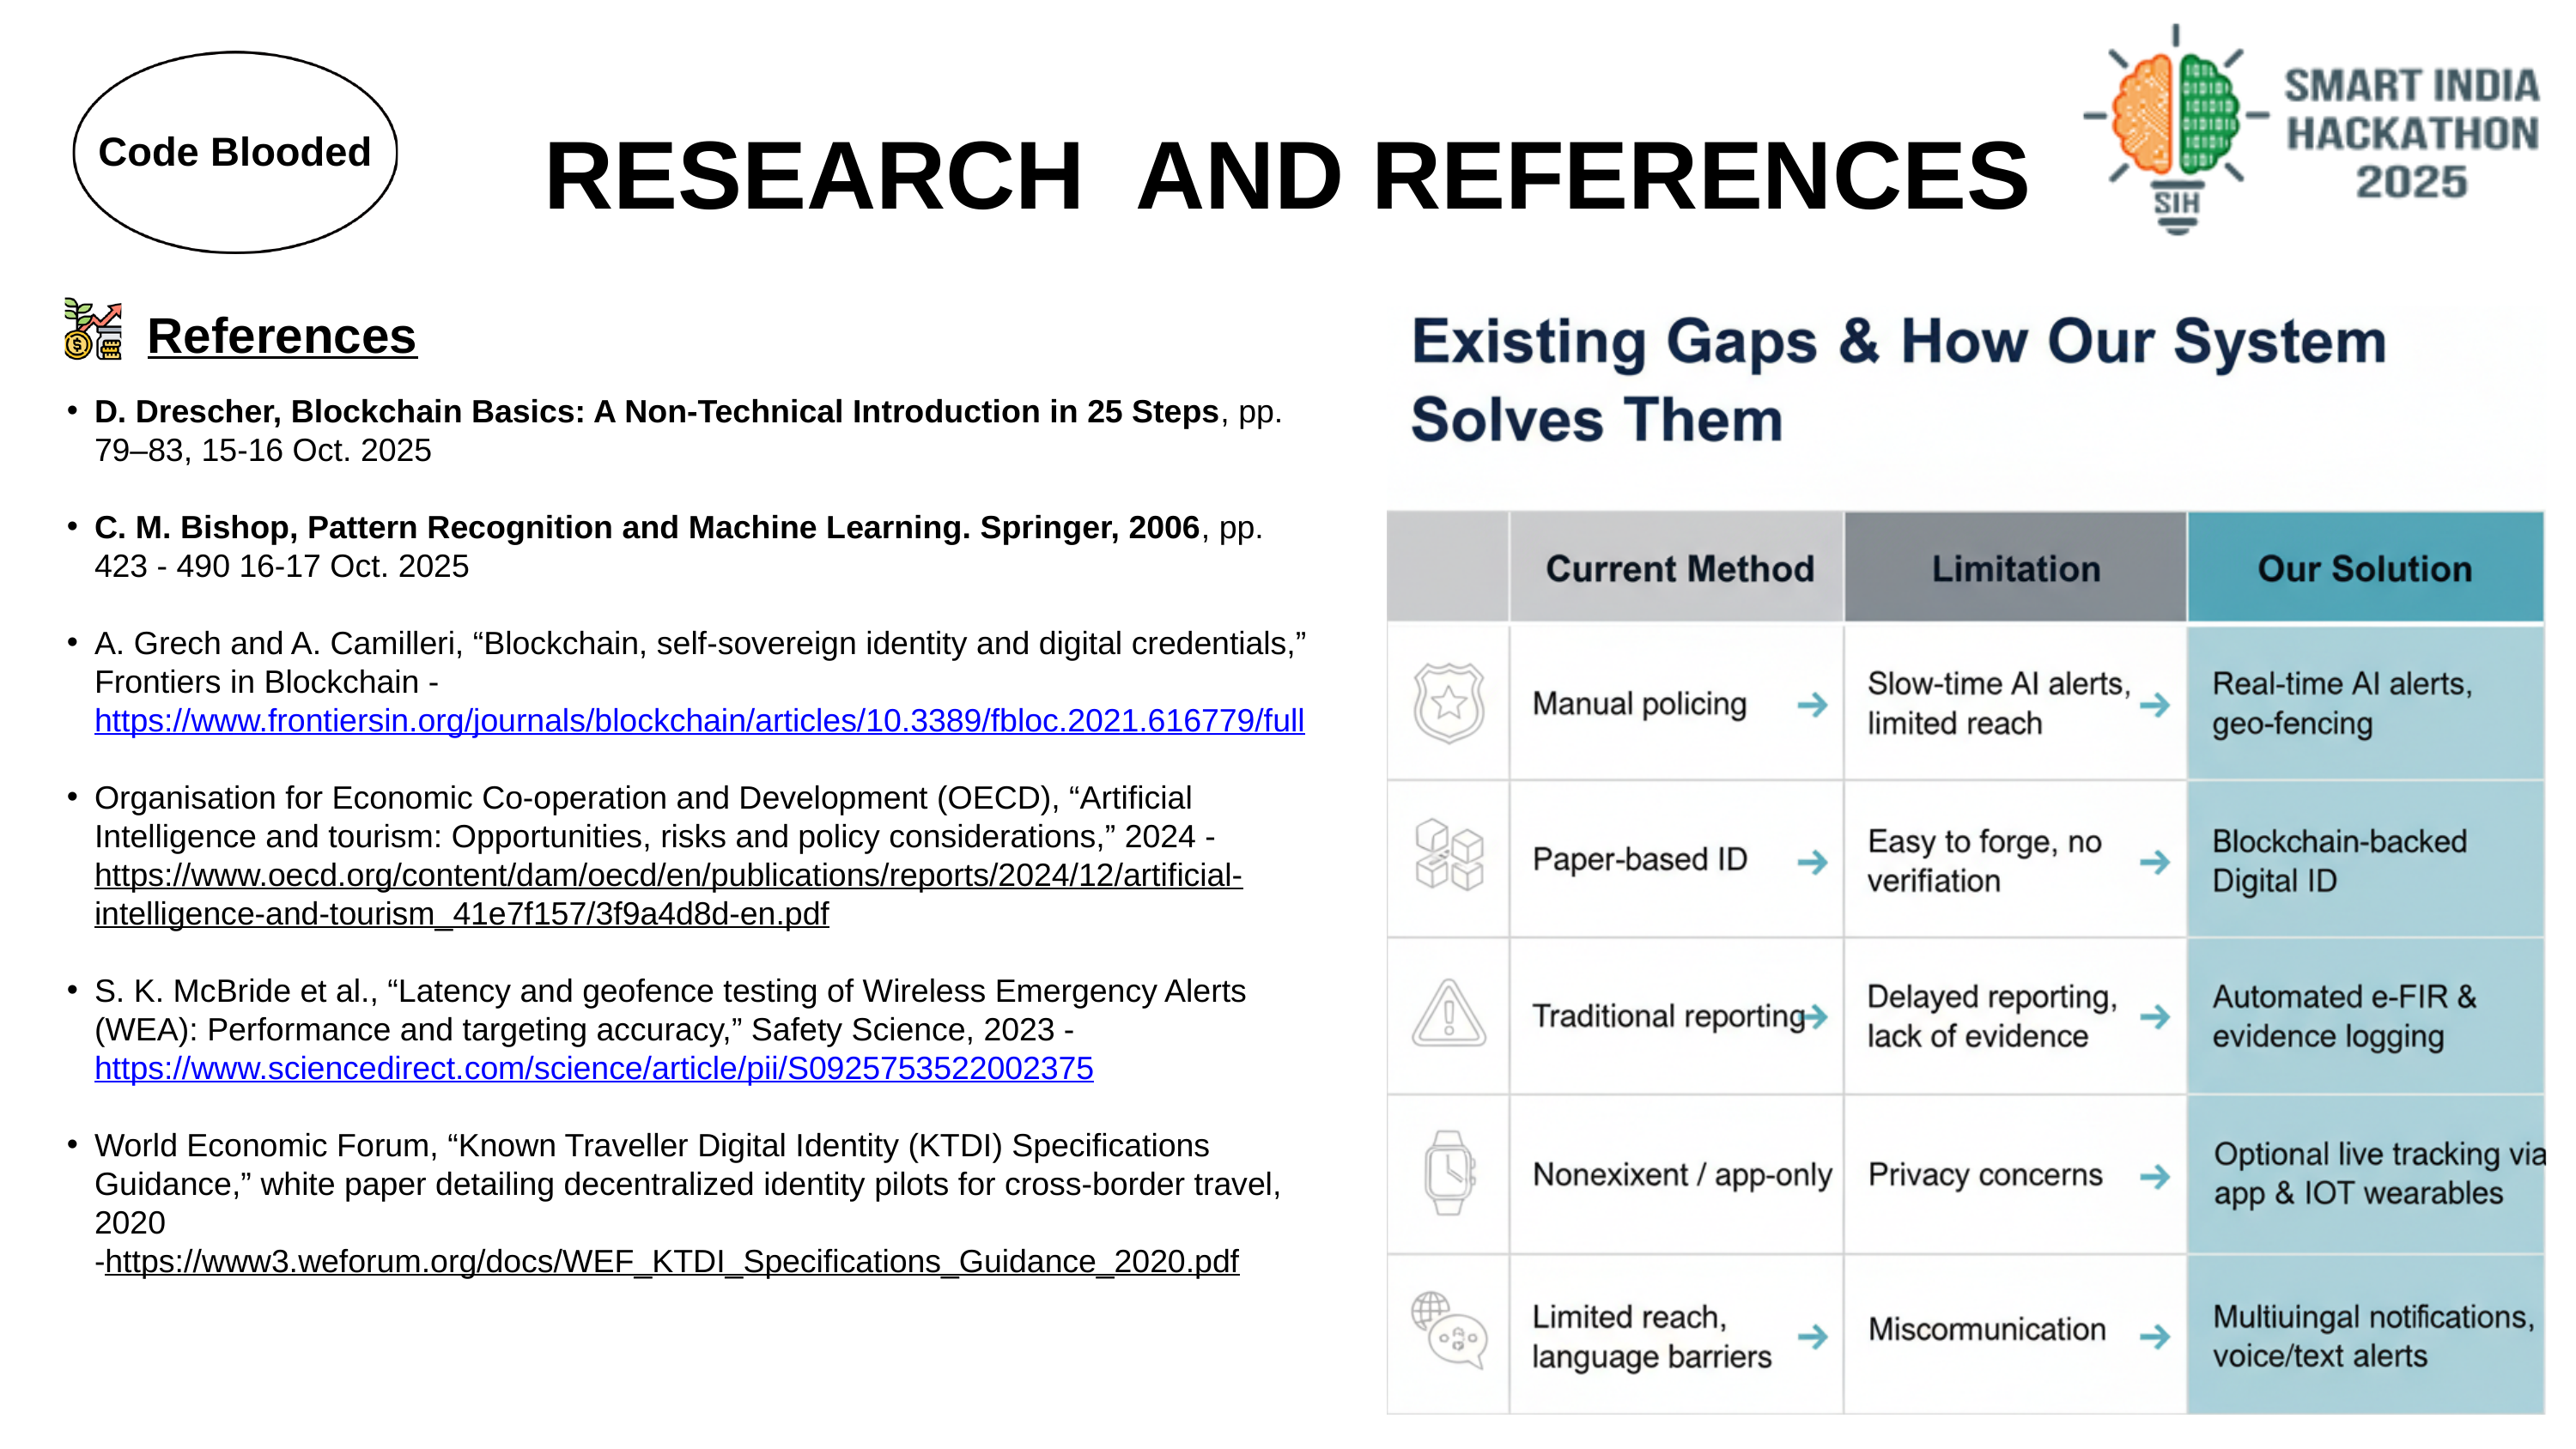

RESEARCH  AND REFERENCES
Code Blooded

References

D. Drescher, Blockchain Basics: A Non‑Technical Introduction in 25 Steps, pp. 79–83, 15-16 Oct. 2025

C. M. Bishop, Pattern Recognition and Machine Learning. Springer, 2006, pp. 423 - 490 16-17 Oct. 2025

A. Grech and A. Camilleri, “Blockchain, self‑sovereign identity and digital credentials,” Frontiers in Blockchain - https://www.frontiersin.org/journals/blockchain/articles/10.3389/fbloc.2021.616779/full

Organisation for Economic Co‑operation and Development (OECD), “Artificial Intelligence and tourism: Opportunities, risks and policy considerations,” 2024 - https://www.oecd.org/content/dam/oecd/en/publications/reports/2024/12/artificial-intelligence-and-tourism_41e7f157/3f9a4d8d-en.pdf

S. K. McBride et al., “Latency and geofence testing of Wireless Emergency Alerts (WEA): Performance and targeting accuracy,” Safety Science, 2023 - https://www.sciencedirect.com/science/article/pii/S0925753522002375

World Economic Forum, “Known Traveller Digital Identity (KTDI) Specifications Guidance,” white paper detailing decentralized identity pilots for cross‑border travel, 2020 -https://www3.weforum.org/docs/WEF_KTDI_Specifications_Guidance_2020.pdf

6